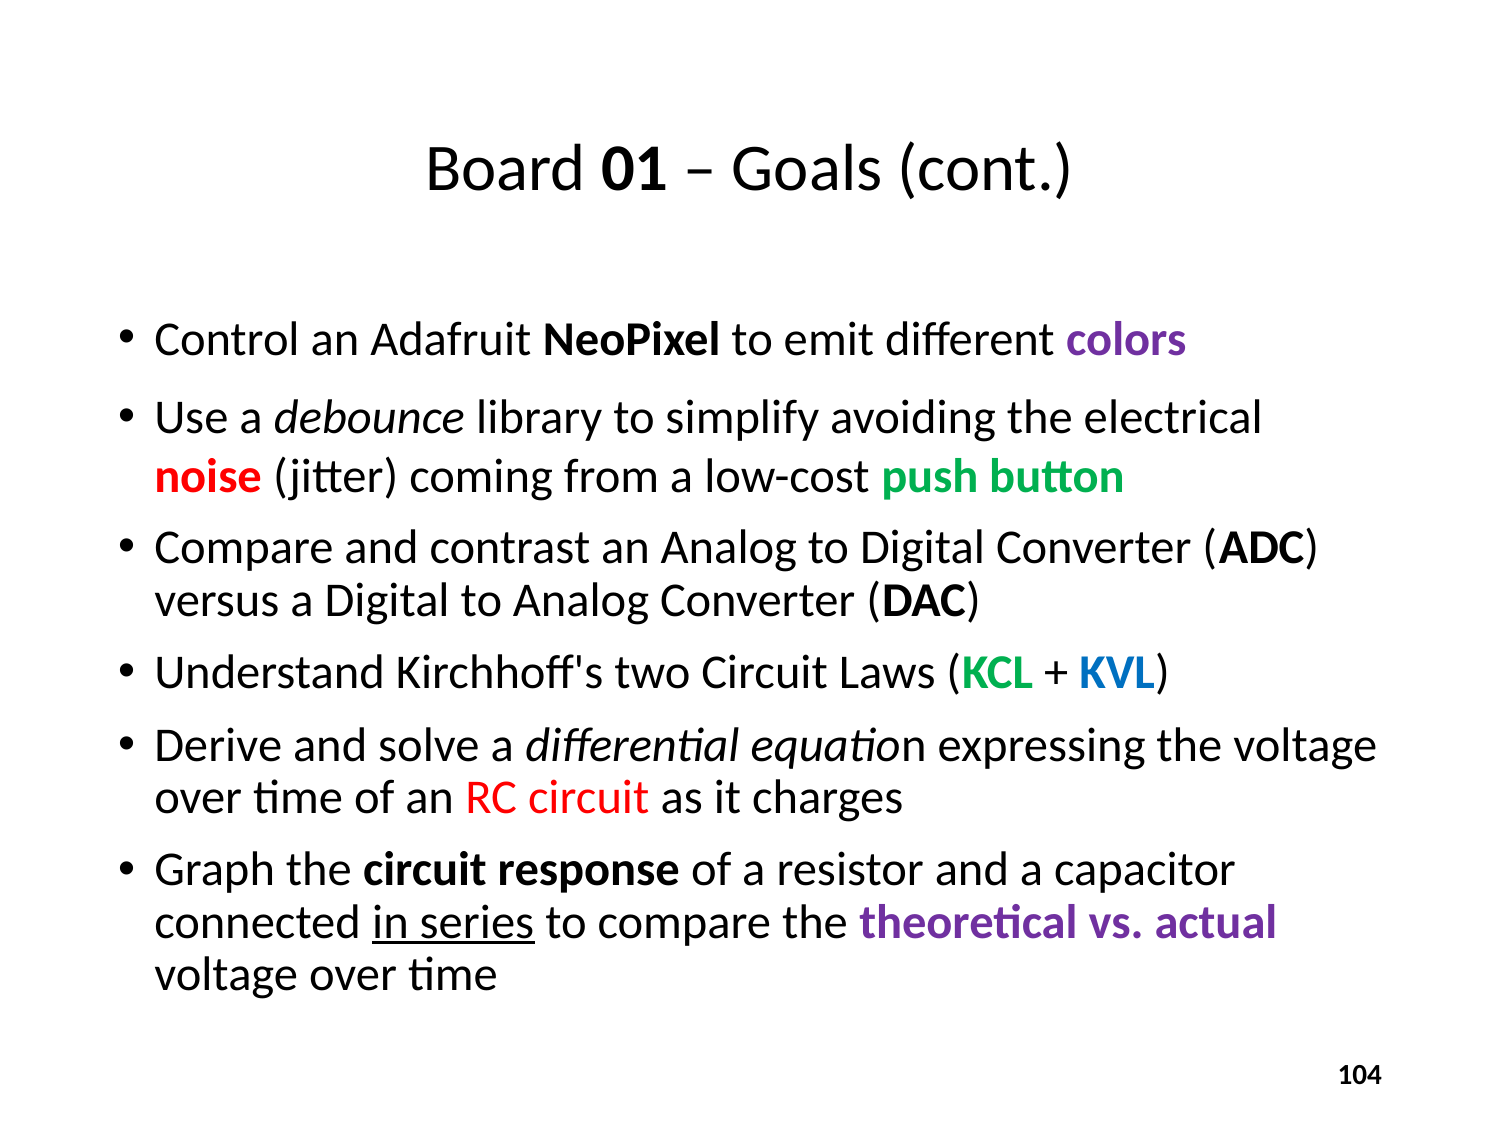

# Board 01 – Goals (cont.)
Control an Adafruit NeoPixel to emit different colors
Use a debounce library to simplify avoiding the electrical noise (jitter) coming from a low-cost push button
Compare and contrast an Analog to Digital Converter (ADC) versus a Digital to Analog Converter (DAC)
Understand Kirchhoff's two Circuit Laws (KCL + KVL)
Derive and solve a differential equation expressing the voltage over time of an RC circuit as it charges
Graph the circuit response of a resistor and a capacitor connected in series to compare the theoretical vs. actual voltage over time
104